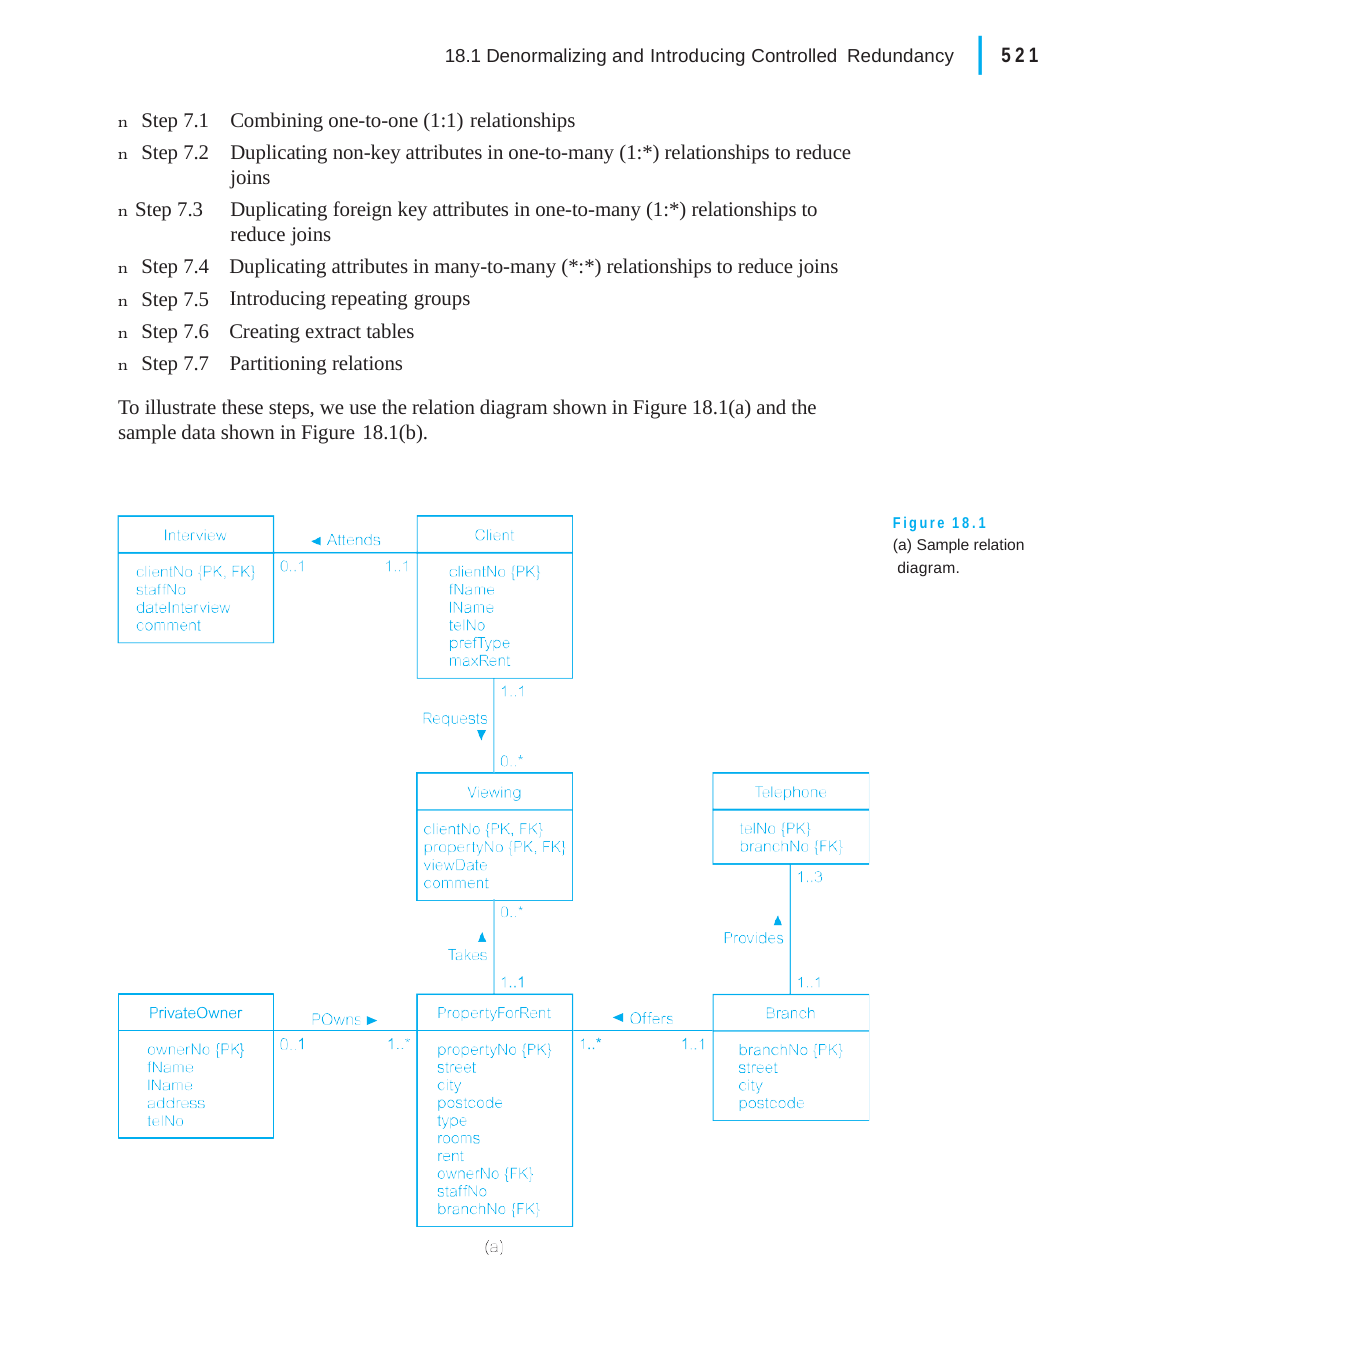

|
521
18.1 Denormalizing and Introducing Controlled Redundancy
n  Step 7.1
n  Step 7.2
Combining one-to-one (1:1) relationships
Duplicating non-key attributes in one-to-many (1:*) relationships to reduce  joins
Duplicating foreign key attributes in one-to-many (1:*) relationships to  reduce joins
Duplicating attributes in many-to-many (*:*) relationships to reduce joins  Introducing repeating groups
Creating extract tables  Partitioning relations
n Step 7.3
n  Step 7.4
n  Step 7.5
n  Step 7.6
n  Step 7.7
To illustrate these steps, we use the relation diagram shown in Figure 18.1(a) and the  sample data shown in Figure 18.1(b).
Figure 18.1
(a) Sample relation  diagram.